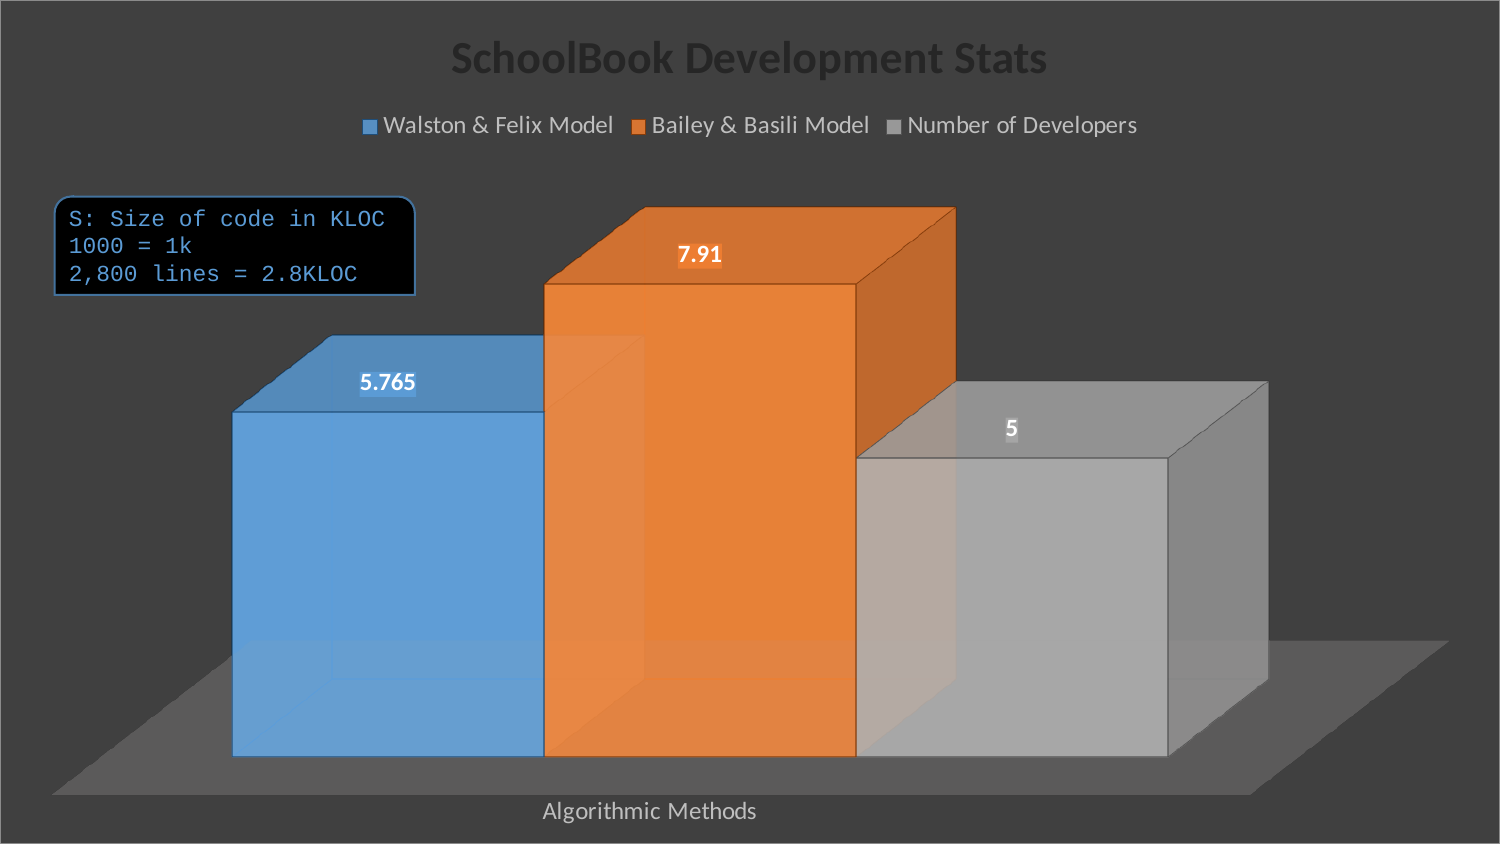

[unsupported chart]

S: Size of code in KLOC
1000 = 1k
2,800 lines = 2.8KLOC